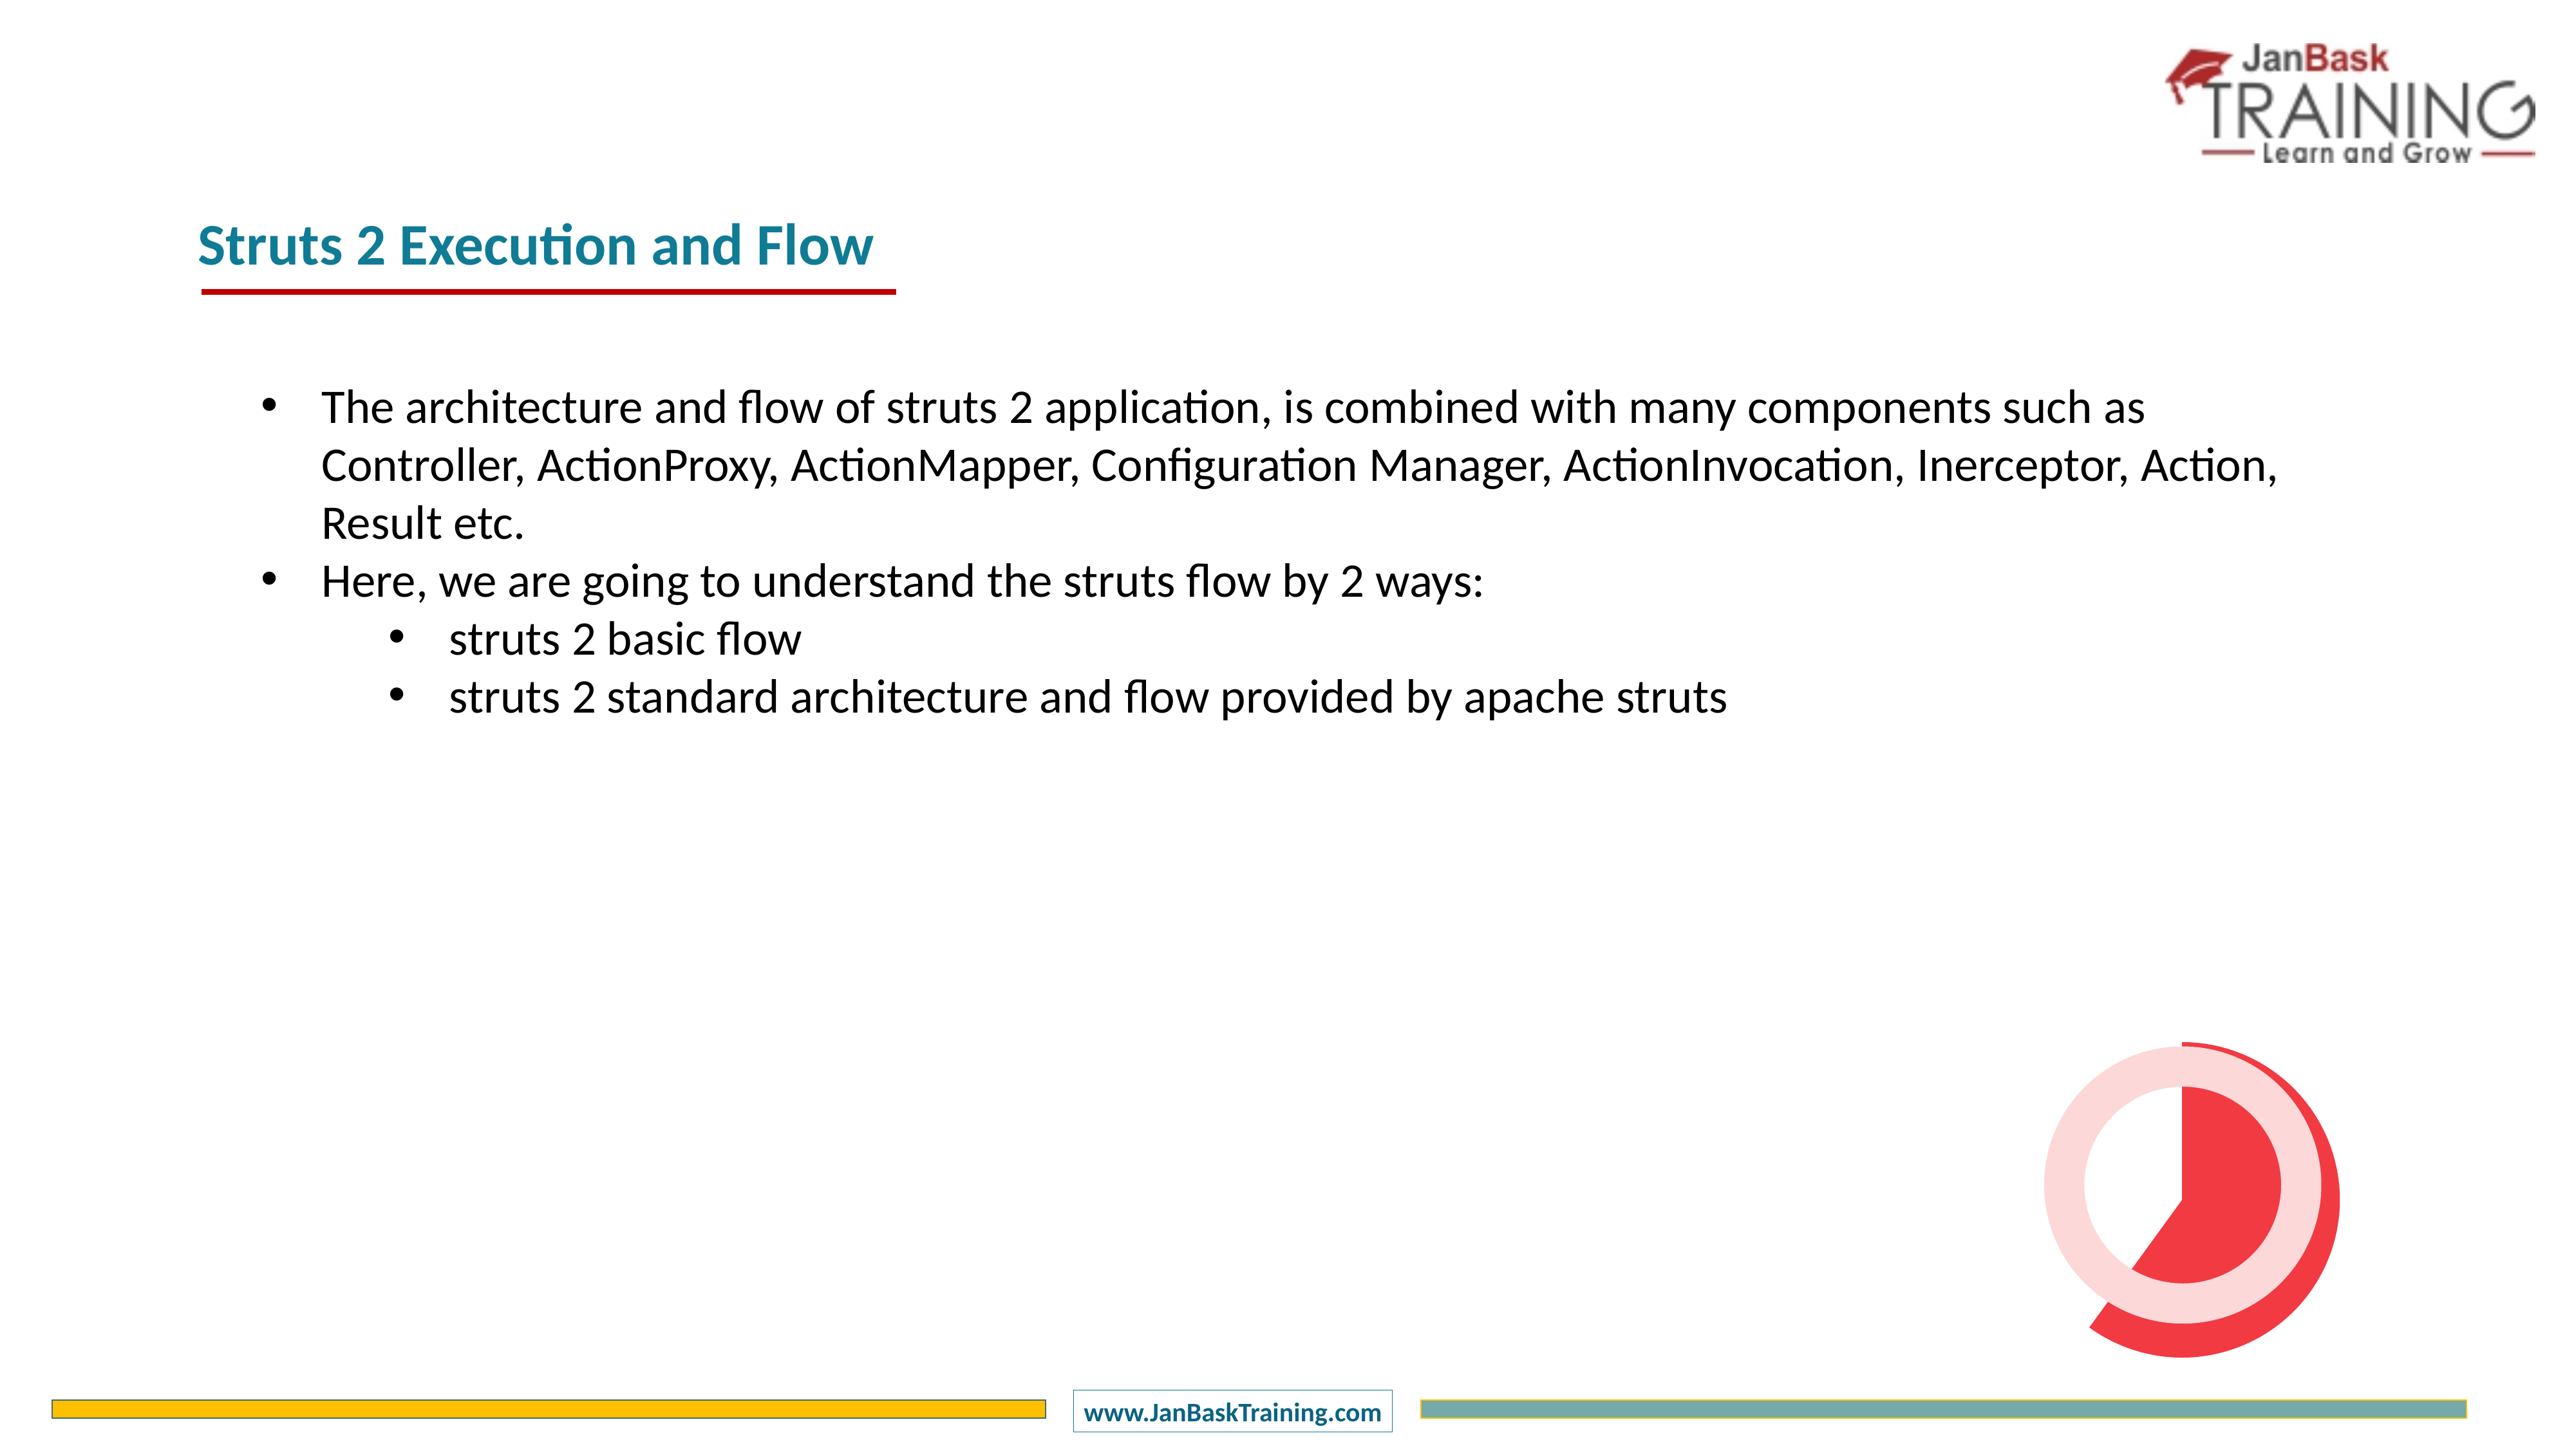

Struts 2 Execution and Flow

The architecture and flow of struts 2 application, is combined with many components such as Controller, ActionProxy, ActionMapper, Configuration Manager, ActionInvocation, Inerceptor, Action, Result etc.
Here, we are going to understand the struts flow by 2 ways:
struts 2 basic flow
struts 2 standard architecture and flow provided by apache struts

### Chart

| Category | Sales |
|---|---|
| 1 Q | 60.0 |
| 2 Q | 40.0 |